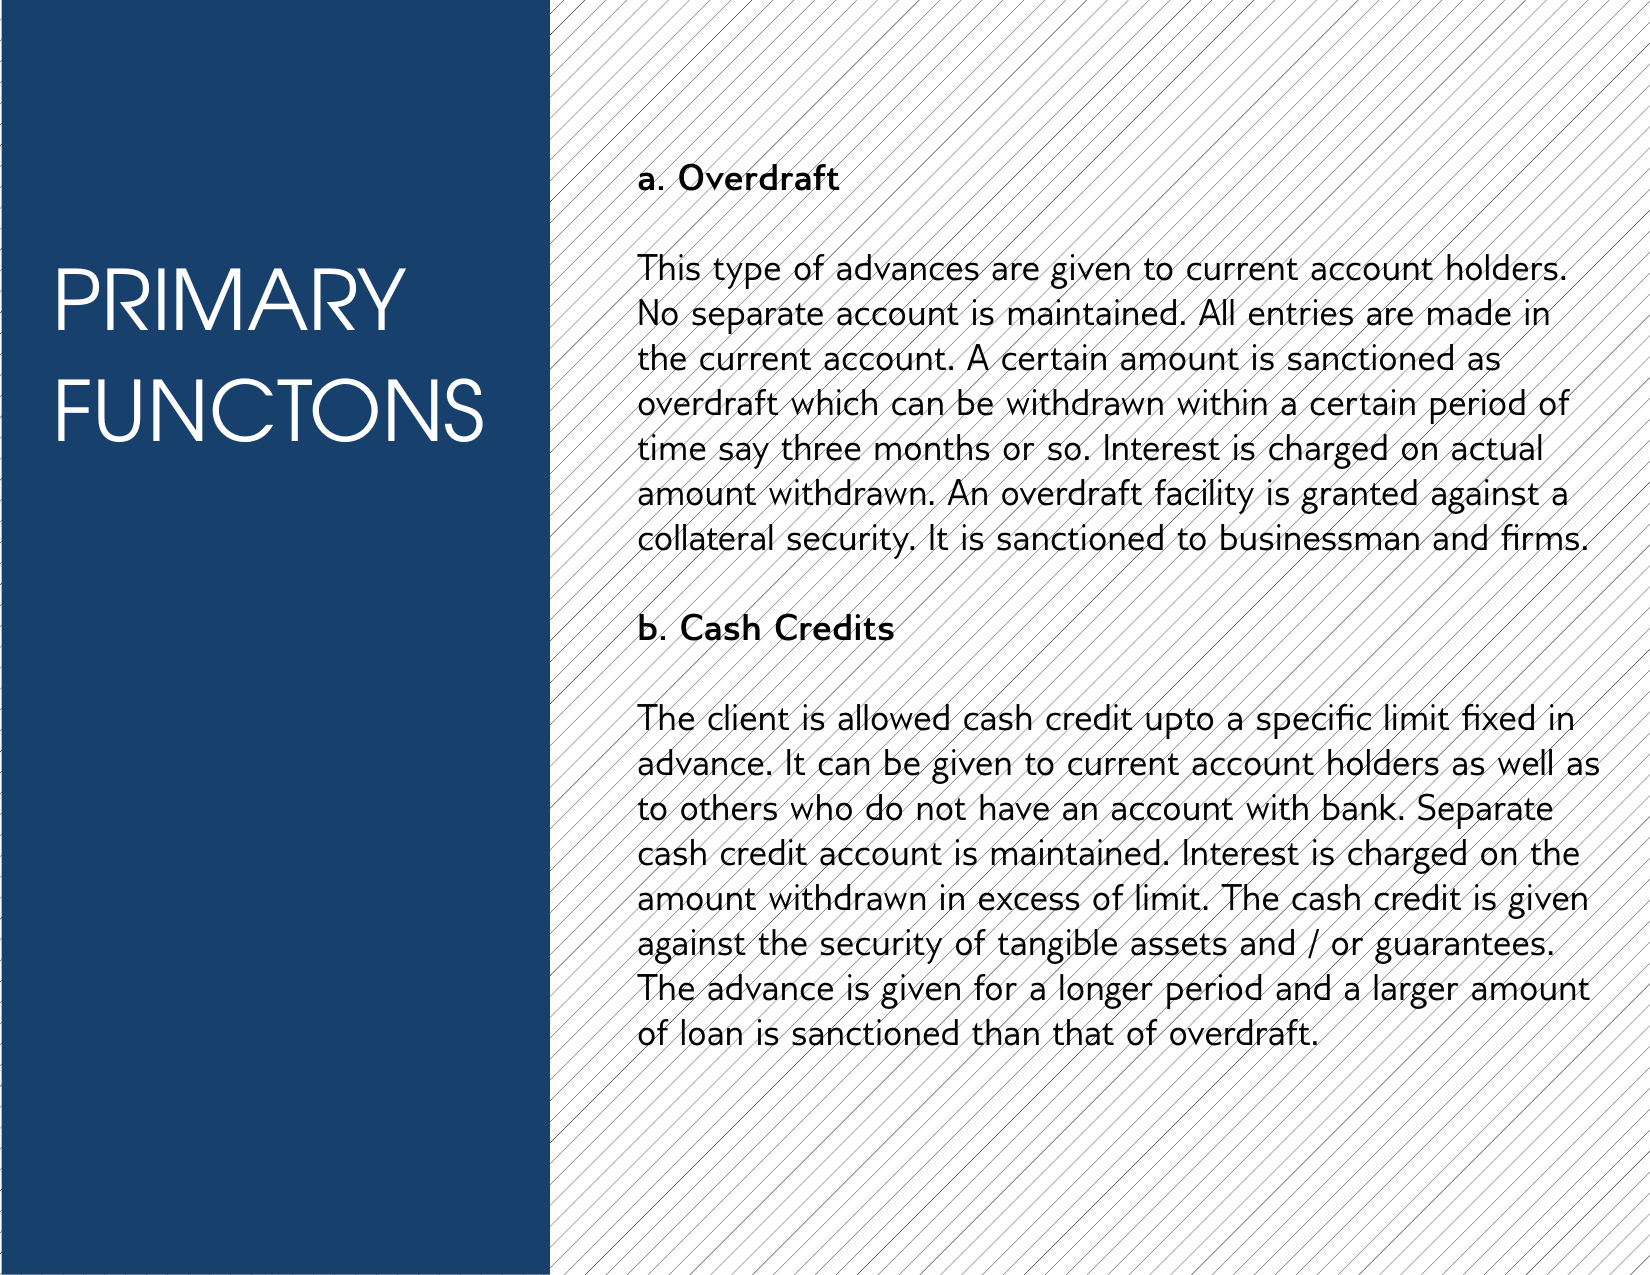

a. Overdraft
This type of advances are given to current account holders. No separate account is maintained. All entries are made in the current account. A certain amount is sanctioned as overdraft which can be withdrawn within a certain period of time say three months or so. Interest is charged on actual amount withdrawn. An overdraft facility is granted against a collateral security. It is sanctioned to businessman and firms.
b. Cash Credits
The client is allowed cash credit upto a specific limit fixed in advance. It can be given to current account holders as well as to others who do not have an account with bank. Separate cash credit account is maintained. Interest is charged on the amount withdrawn in excess of limit. The cash credit is given against the security of tangible assets and / or guarantees. The advance is given for a longer period and a larger amount of loan is sanctioned than that of overdraft.

PRIMARY
FUNCTONS